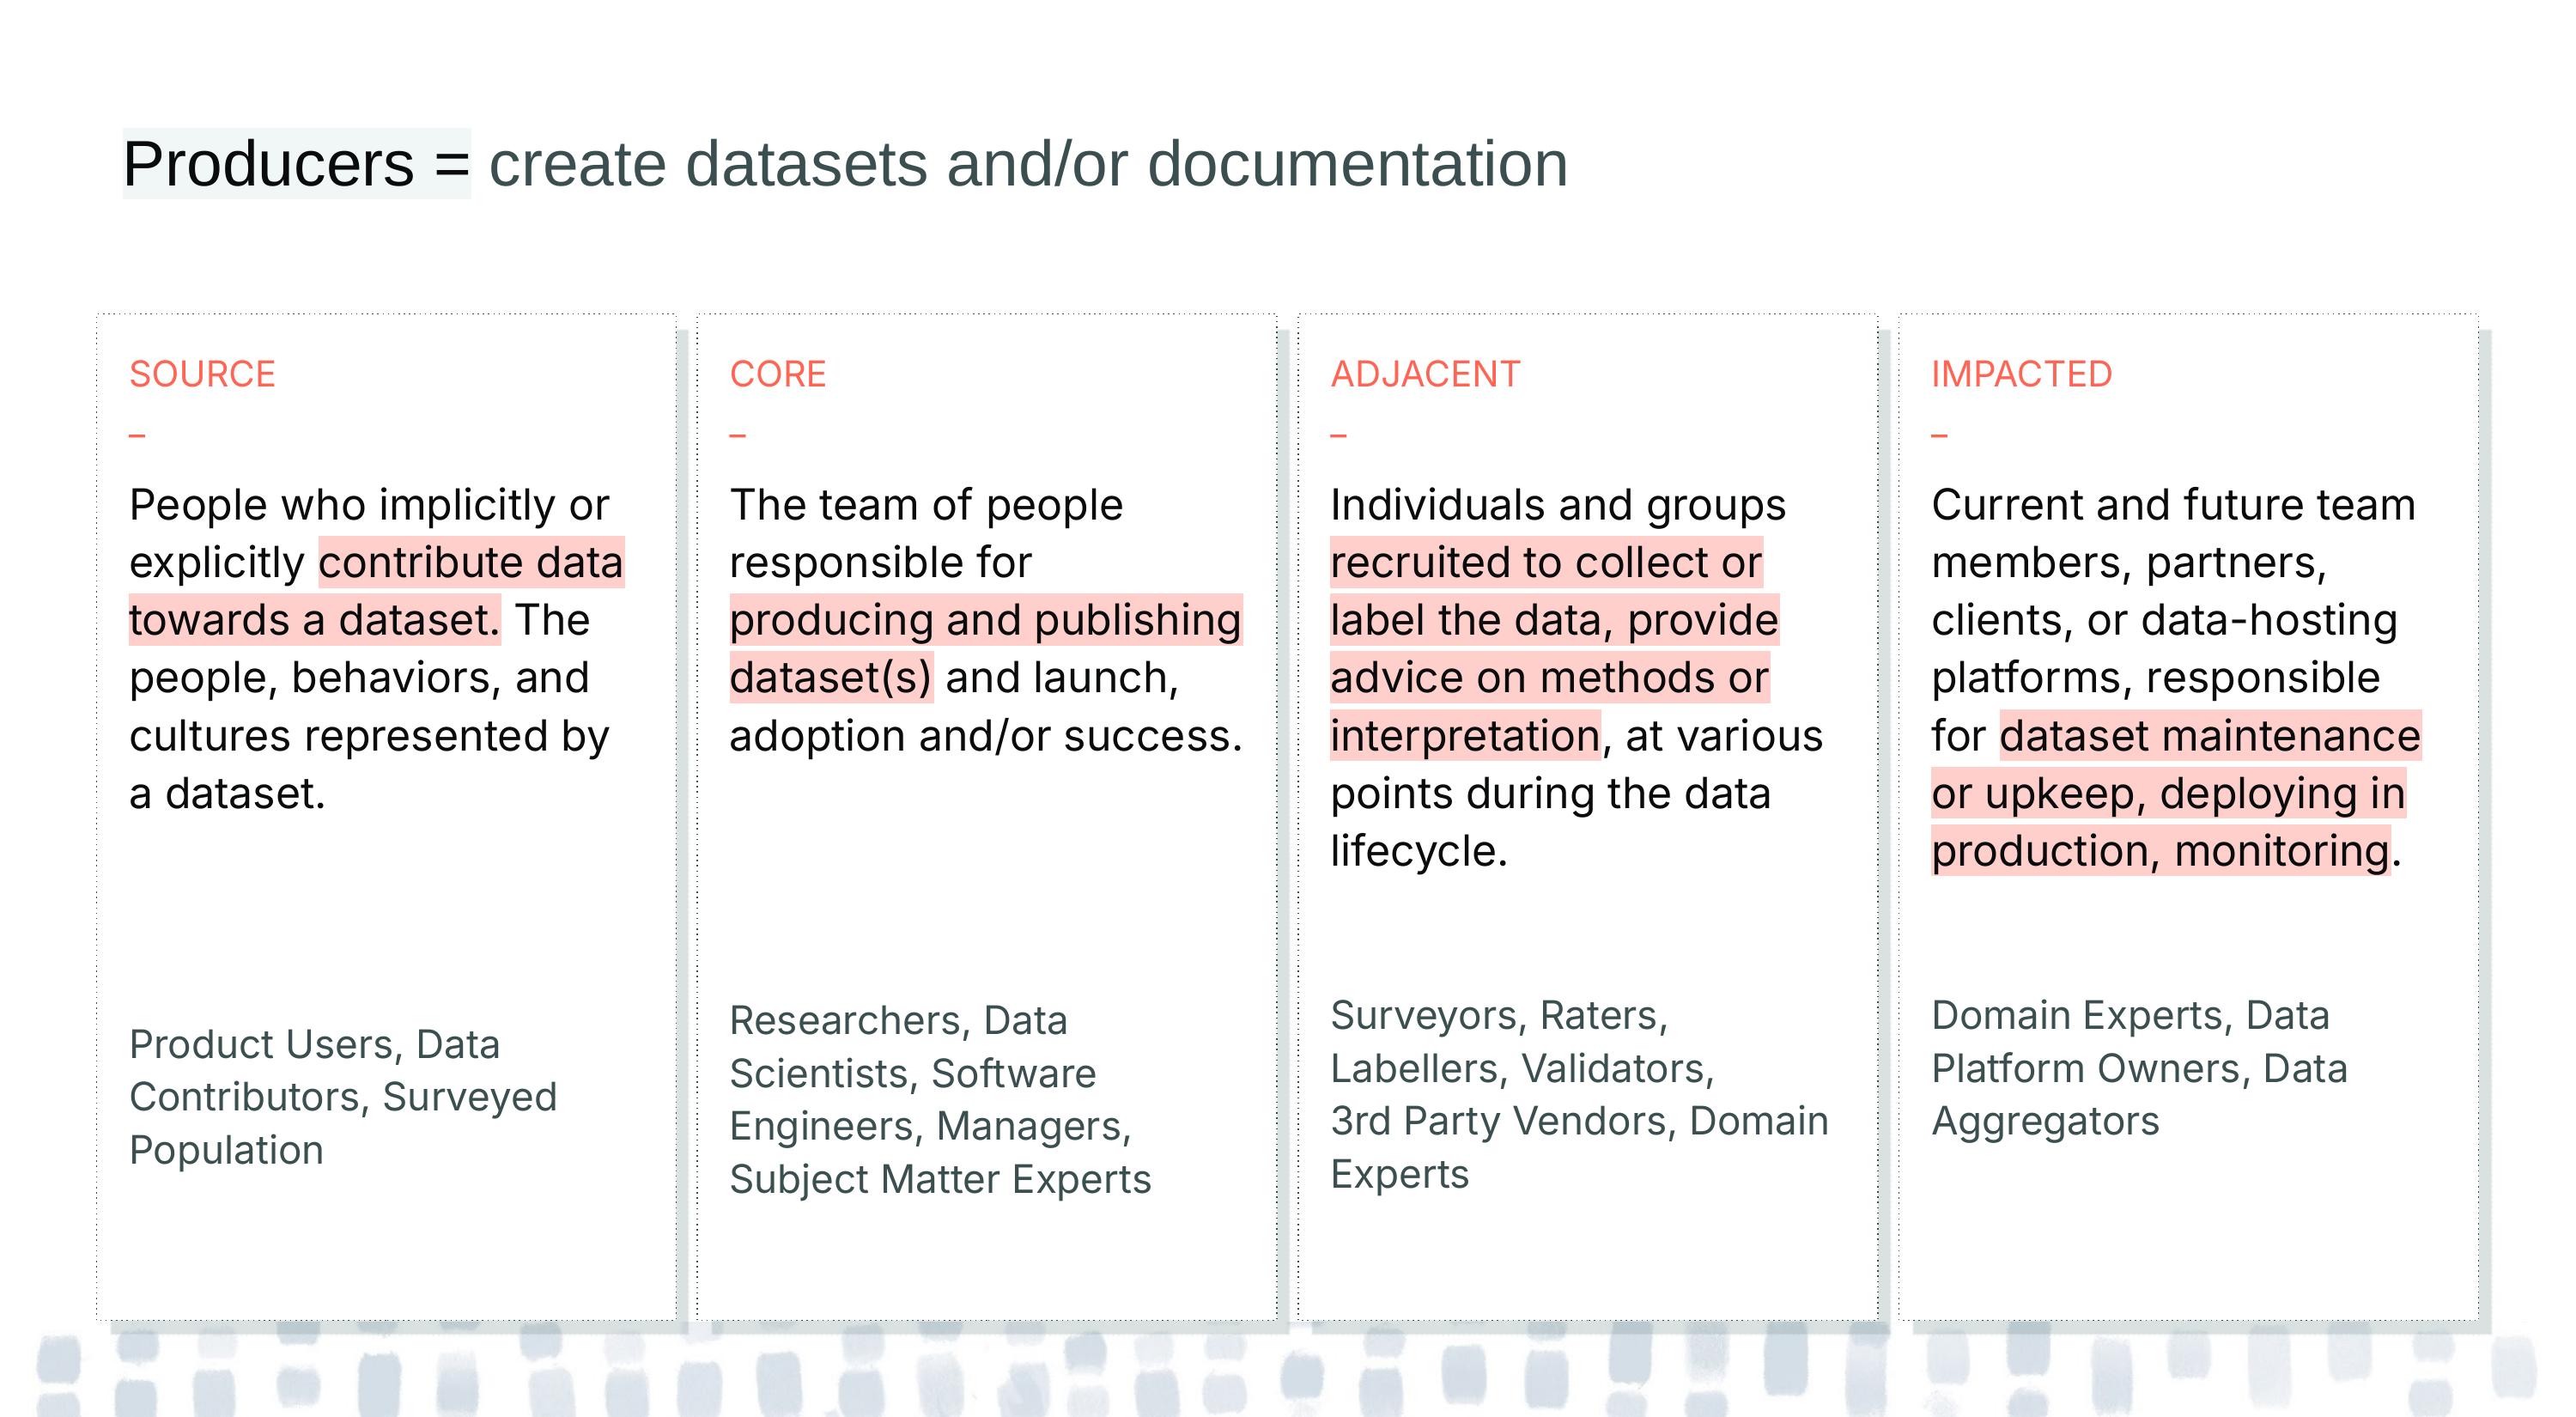

Producers = create datasets and/or documentation
SOURCE
_
People who implicitly or explicitly contribute data towards a dataset. The people, behaviors, and cultures represented by a dataset.

Product Users, Data Contributors, Surveyed Population

CORE
_
The team of people responsible for producing and publishing dataset(s) and launch, adoption and/or success.

Researchers, Data Scientists, Software Engineers, Managers, Subject Matter Experts
ADJACENT
_
Individuals and groups recruited to collect or label the data, provide advice on methods or interpretation, at various points during the data lifecycle.

Surveyors, Raters, Labellers, Validators,
3rd Party Vendors, Domain Experts
IMPACTED
_
Current and future team members, partners, clients, or data-hosting platforms, responsible for dataset maintenance or upkeep, deploying in production, monitoring.

Domain Experts, Data Platform Owners, Data Aggregators